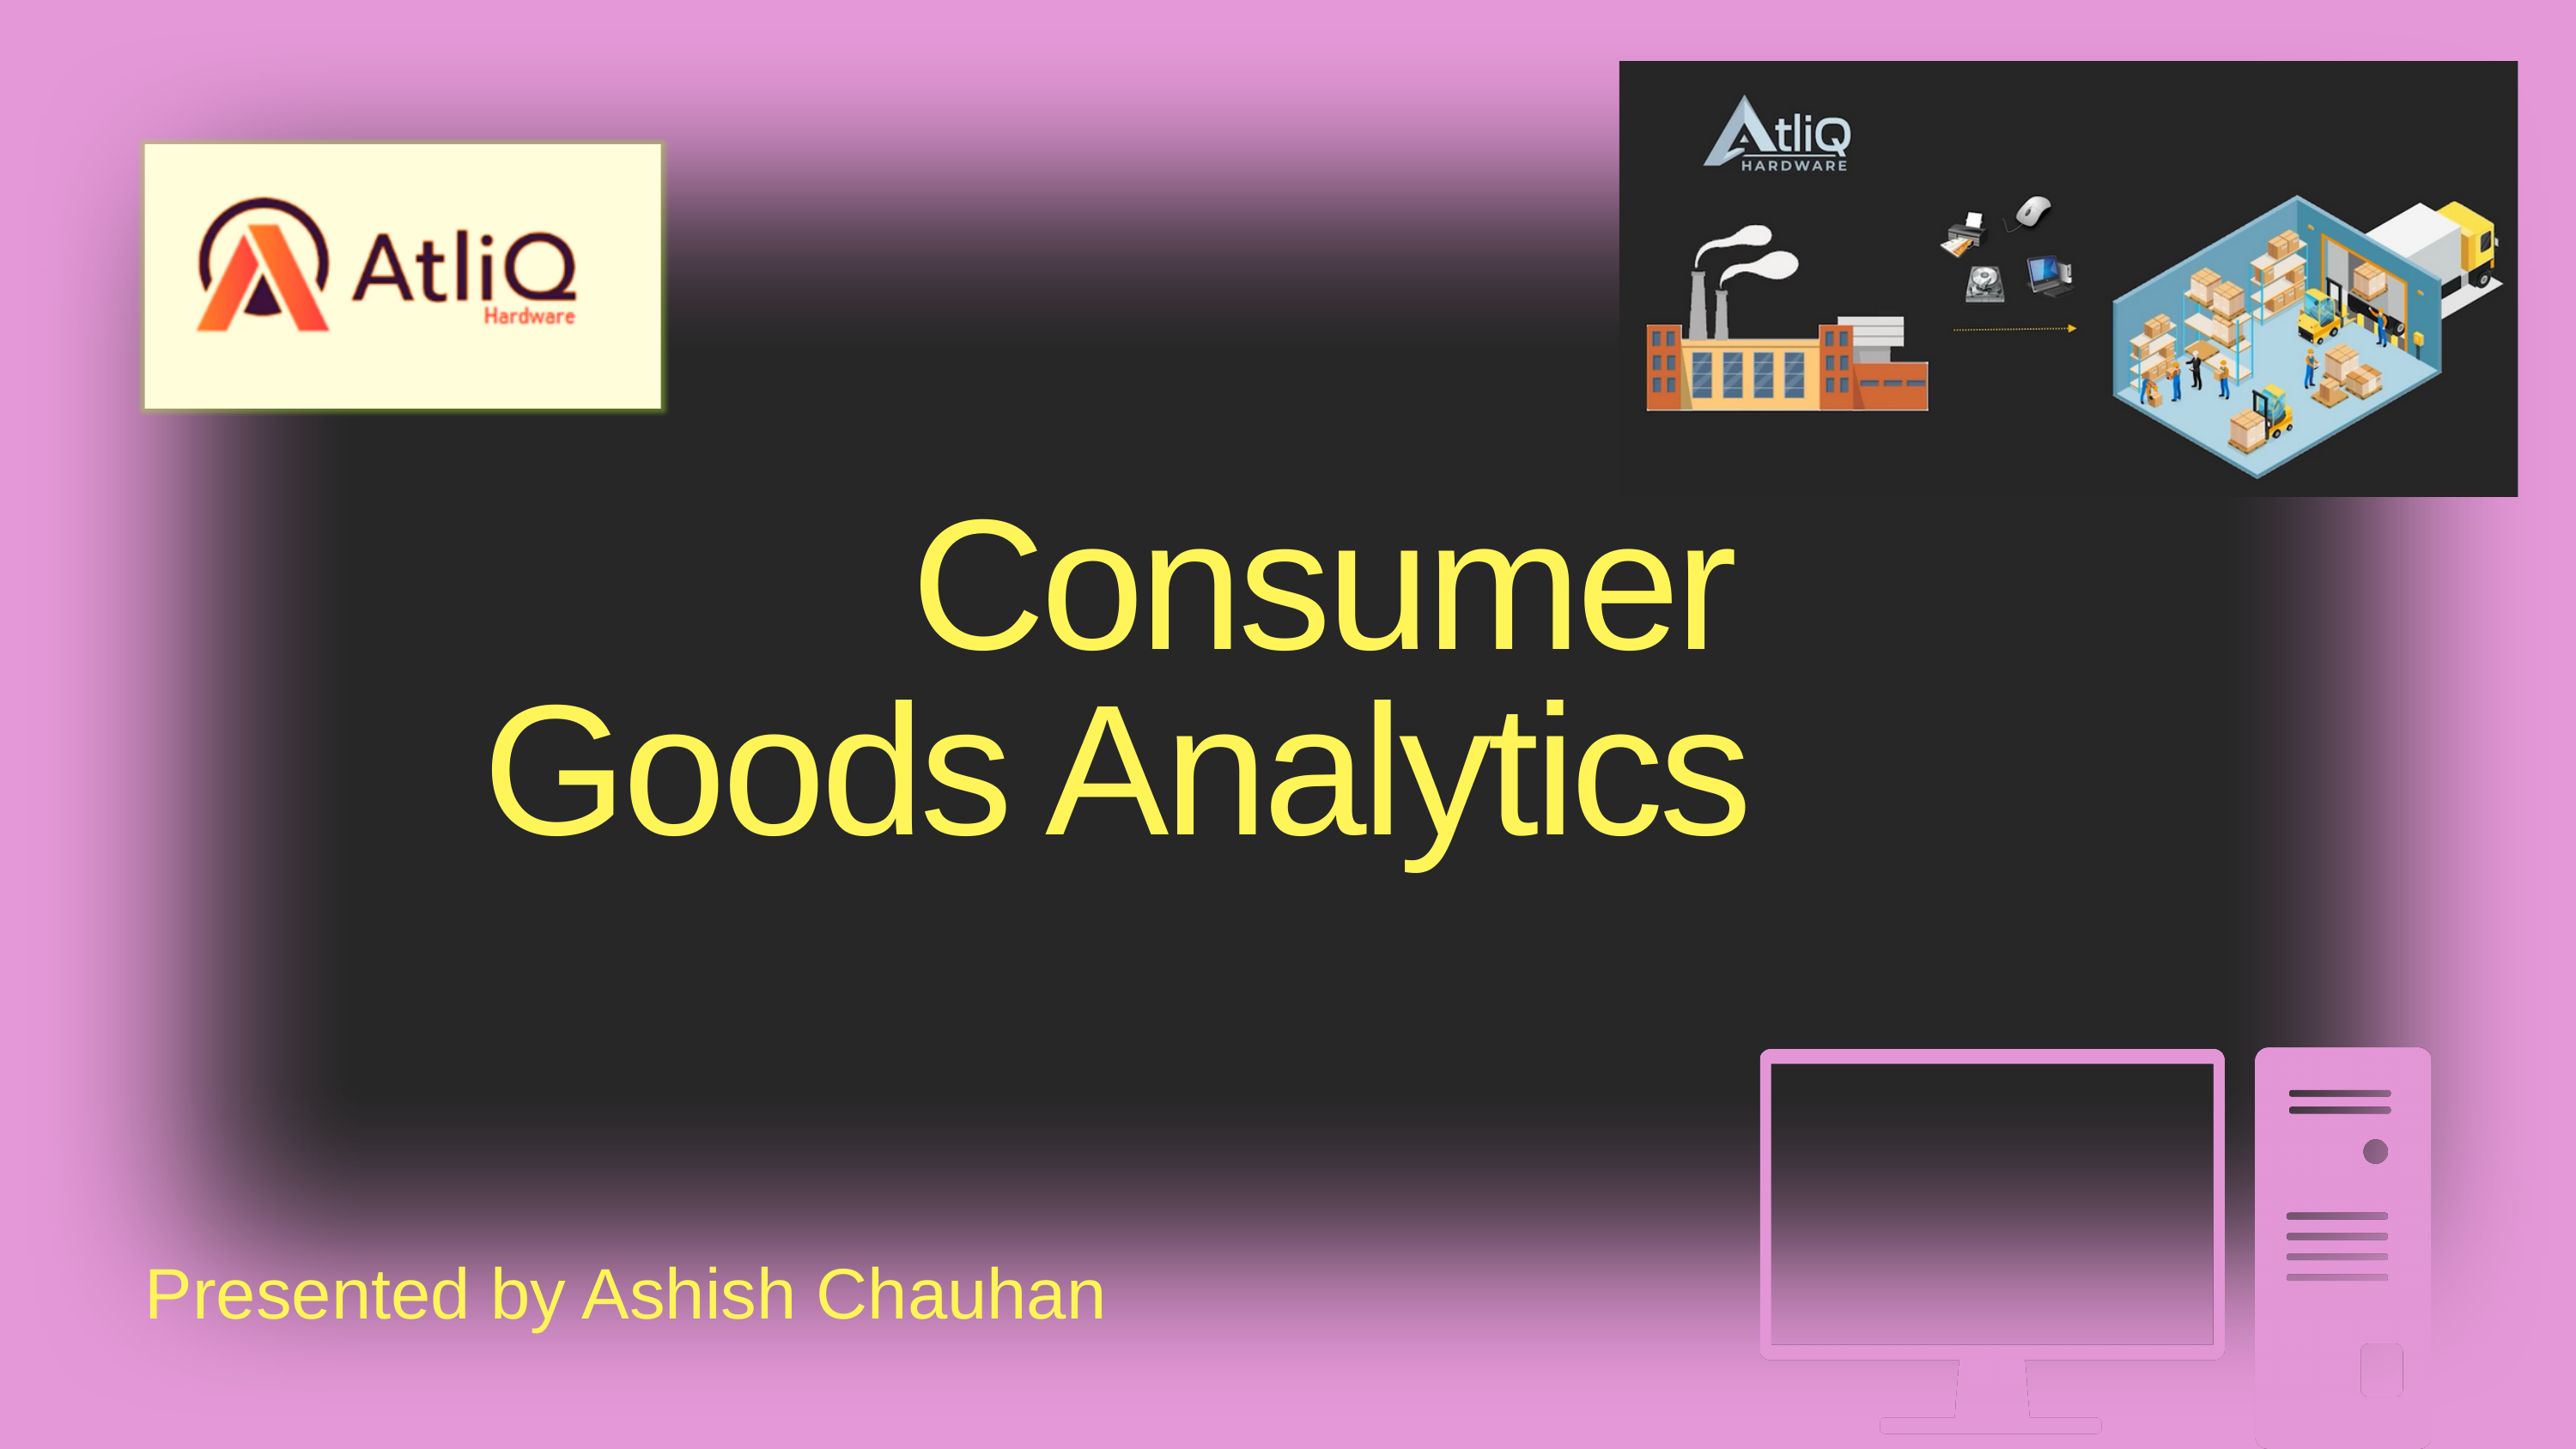

Consumer Goods Analytics

Presented by Ashish Chauhan